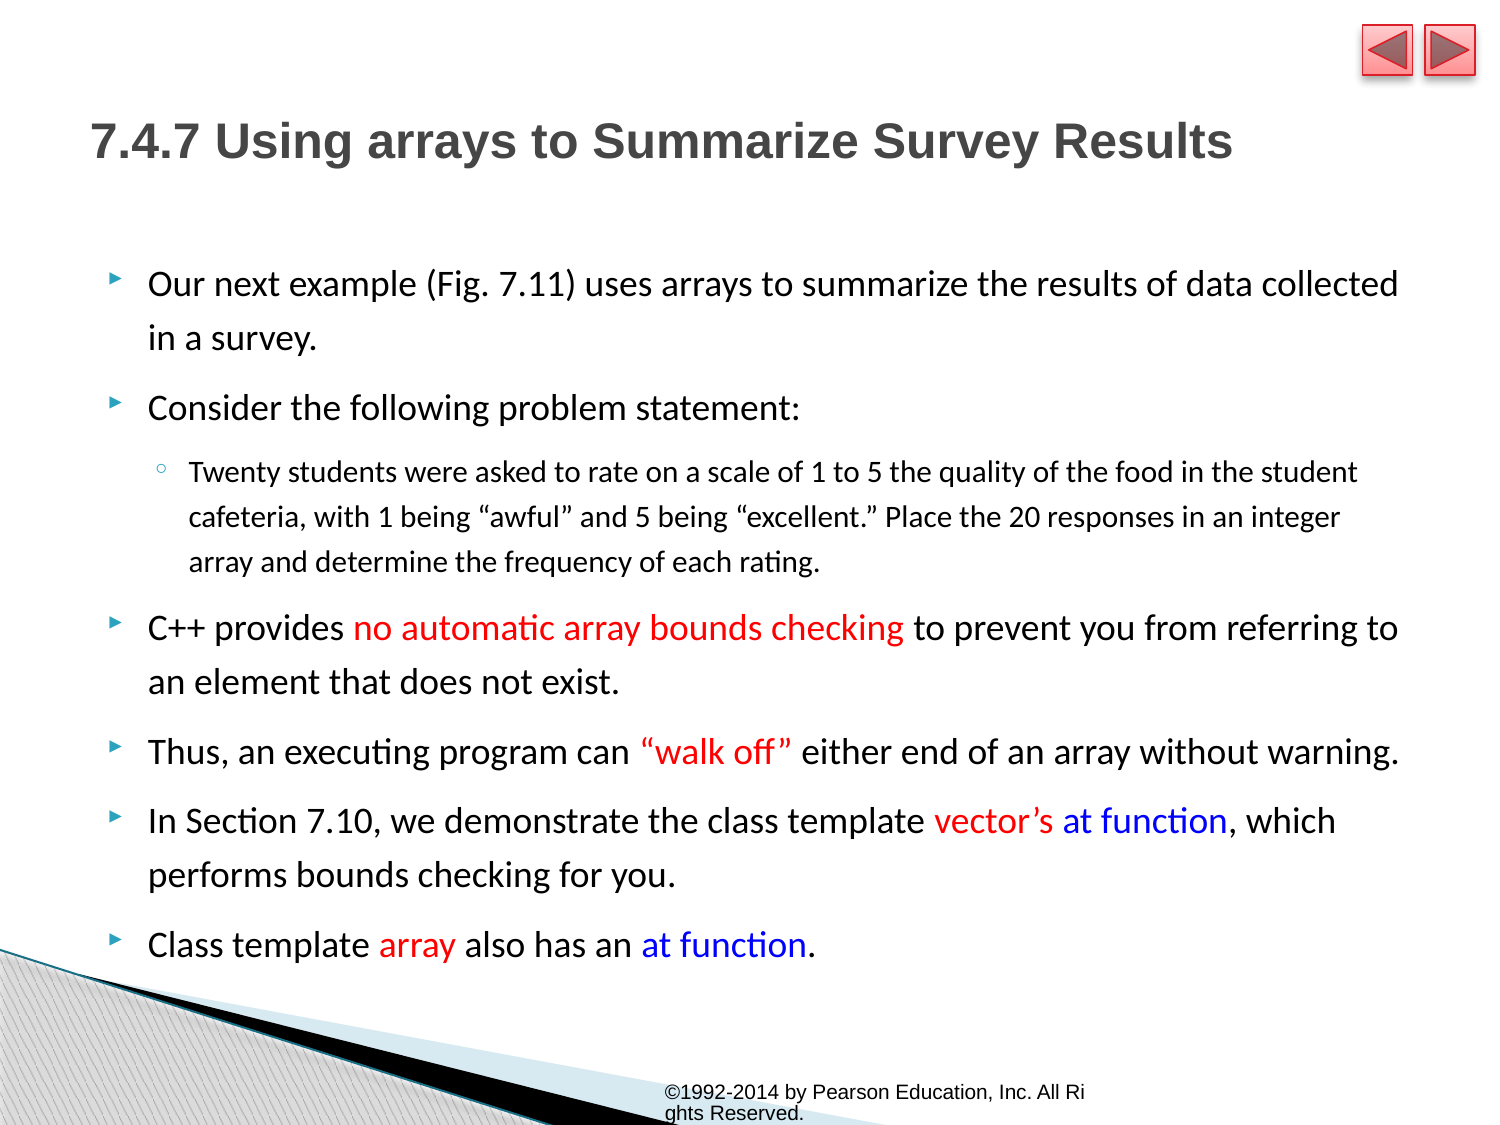

# 7.4.7 Using arrays to Summarize Survey Results
Our next example (Fig. 7.11) uses arrays to summarize the results of data collected in a survey.
Consider the following problem statement:
Twenty students were asked to rate on a scale of 1 to 5 the quality of the food in the student cafeteria, with 1 being “awful” and 5 being “excellent.” Place the 20 responses in an integer array and determine the frequency of each rating.
C++ provides no automatic array bounds checking to prevent you from referring to an element that does not exist.
Thus, an executing program can “walk off” either end of an array without warning.
In Section 7.10, we demonstrate the class template vector’s at function, which performs bounds checking for you.
Class template array also has an at function.
©1992-2014 by Pearson Education, Inc. All Rights Reserved.